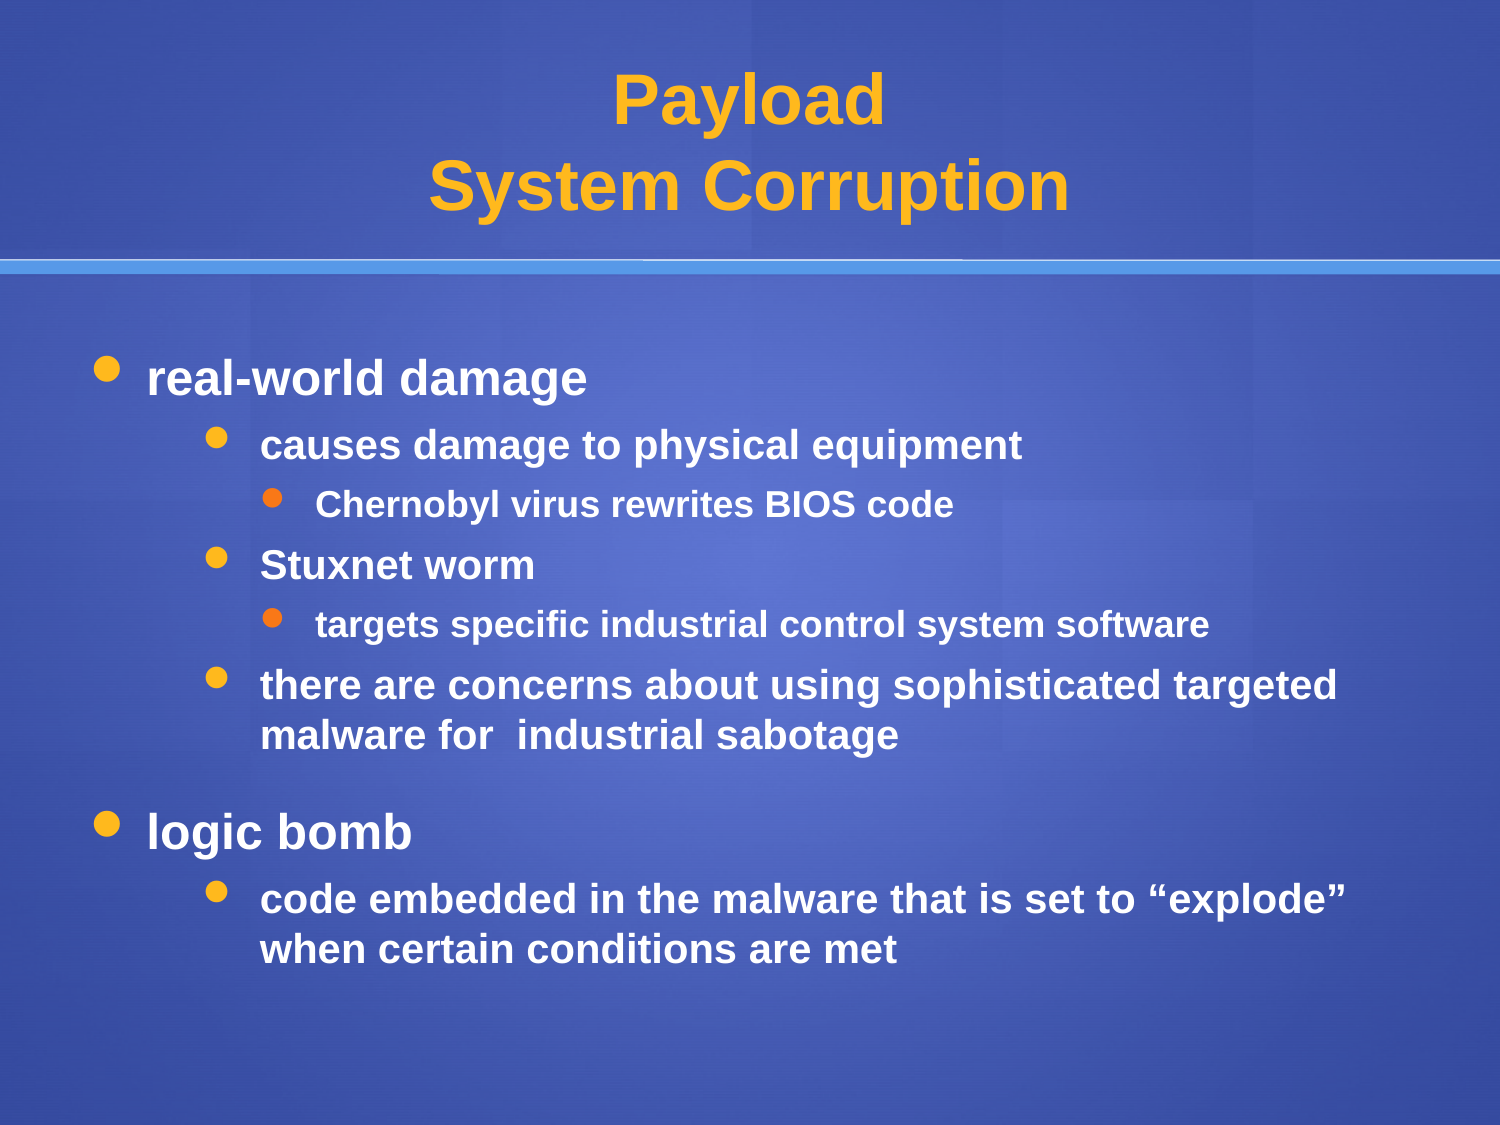

# Payload System Corruption
real-world damage
causes damage to physical equipment
Chernobyl virus rewrites BIOS code
Stuxnet worm
targets specific industrial control system software
there are concerns about using sophisticated targeted malware for  industrial sabotage
logic bomb
code embedded in the malware that is set to “explode” when certain conditions are met